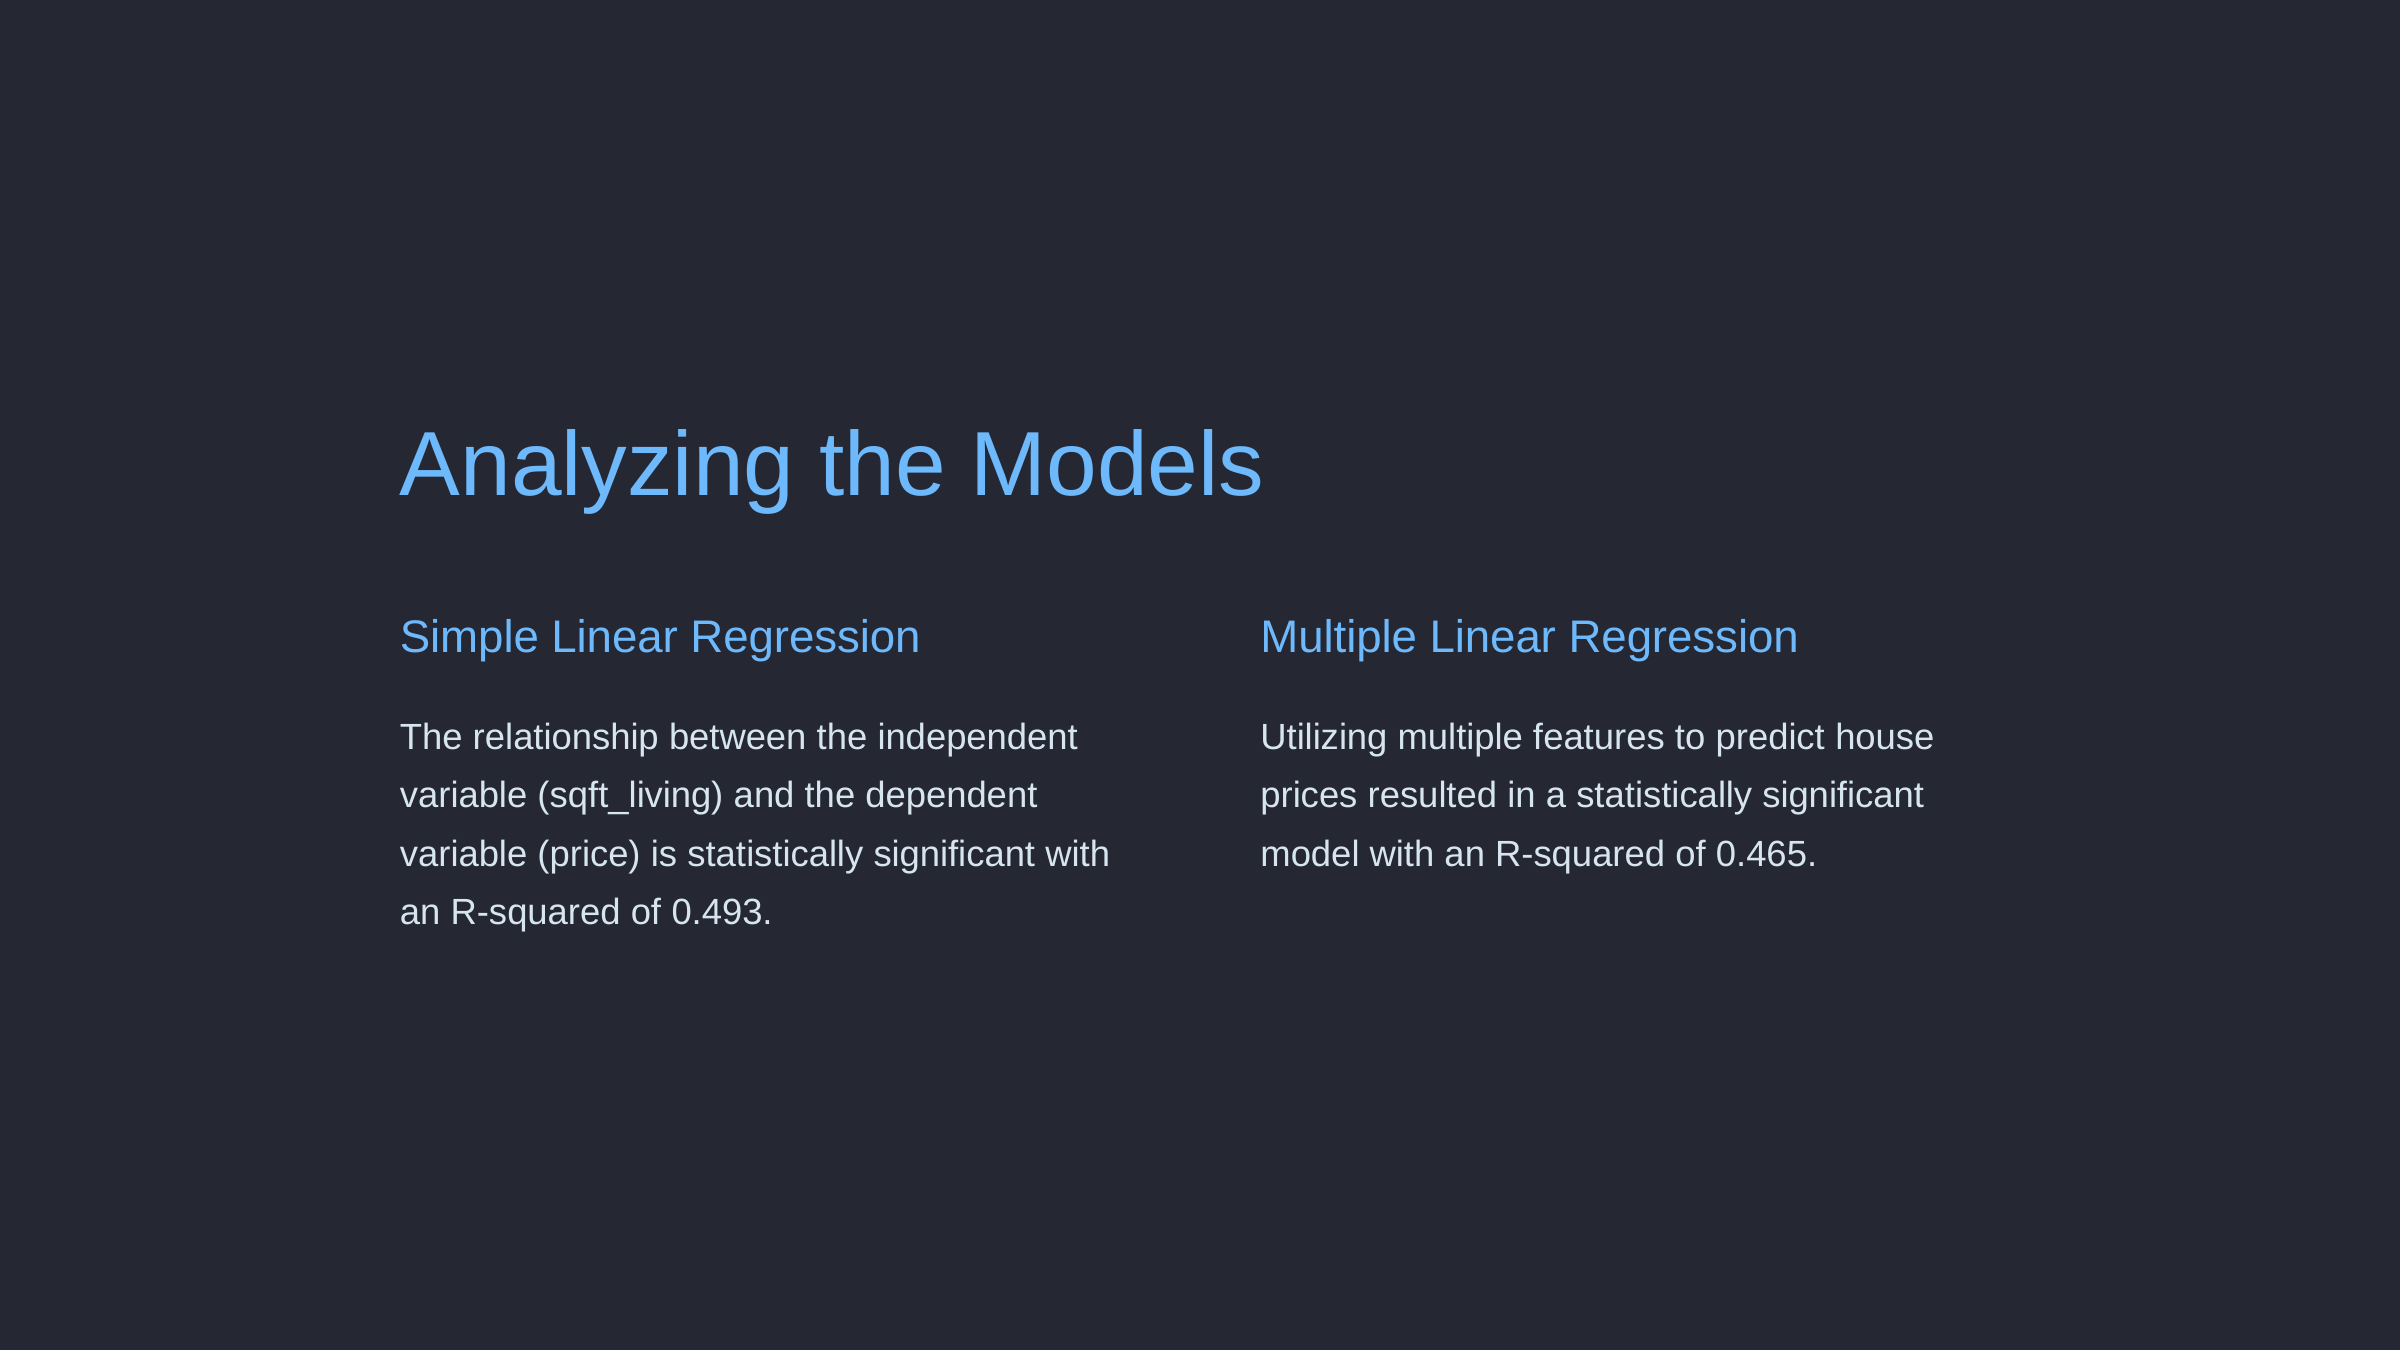

Analyzing the Models
Simple Linear Regression
Multiple Linear Regression
The relationship between the independent variable (sqft_living) and the dependent variable (price) is statistically significant with an R-squared of 0.493.
Utilizing multiple features to predict house prices resulted in a statistically significant model with an R-squared of 0.465.